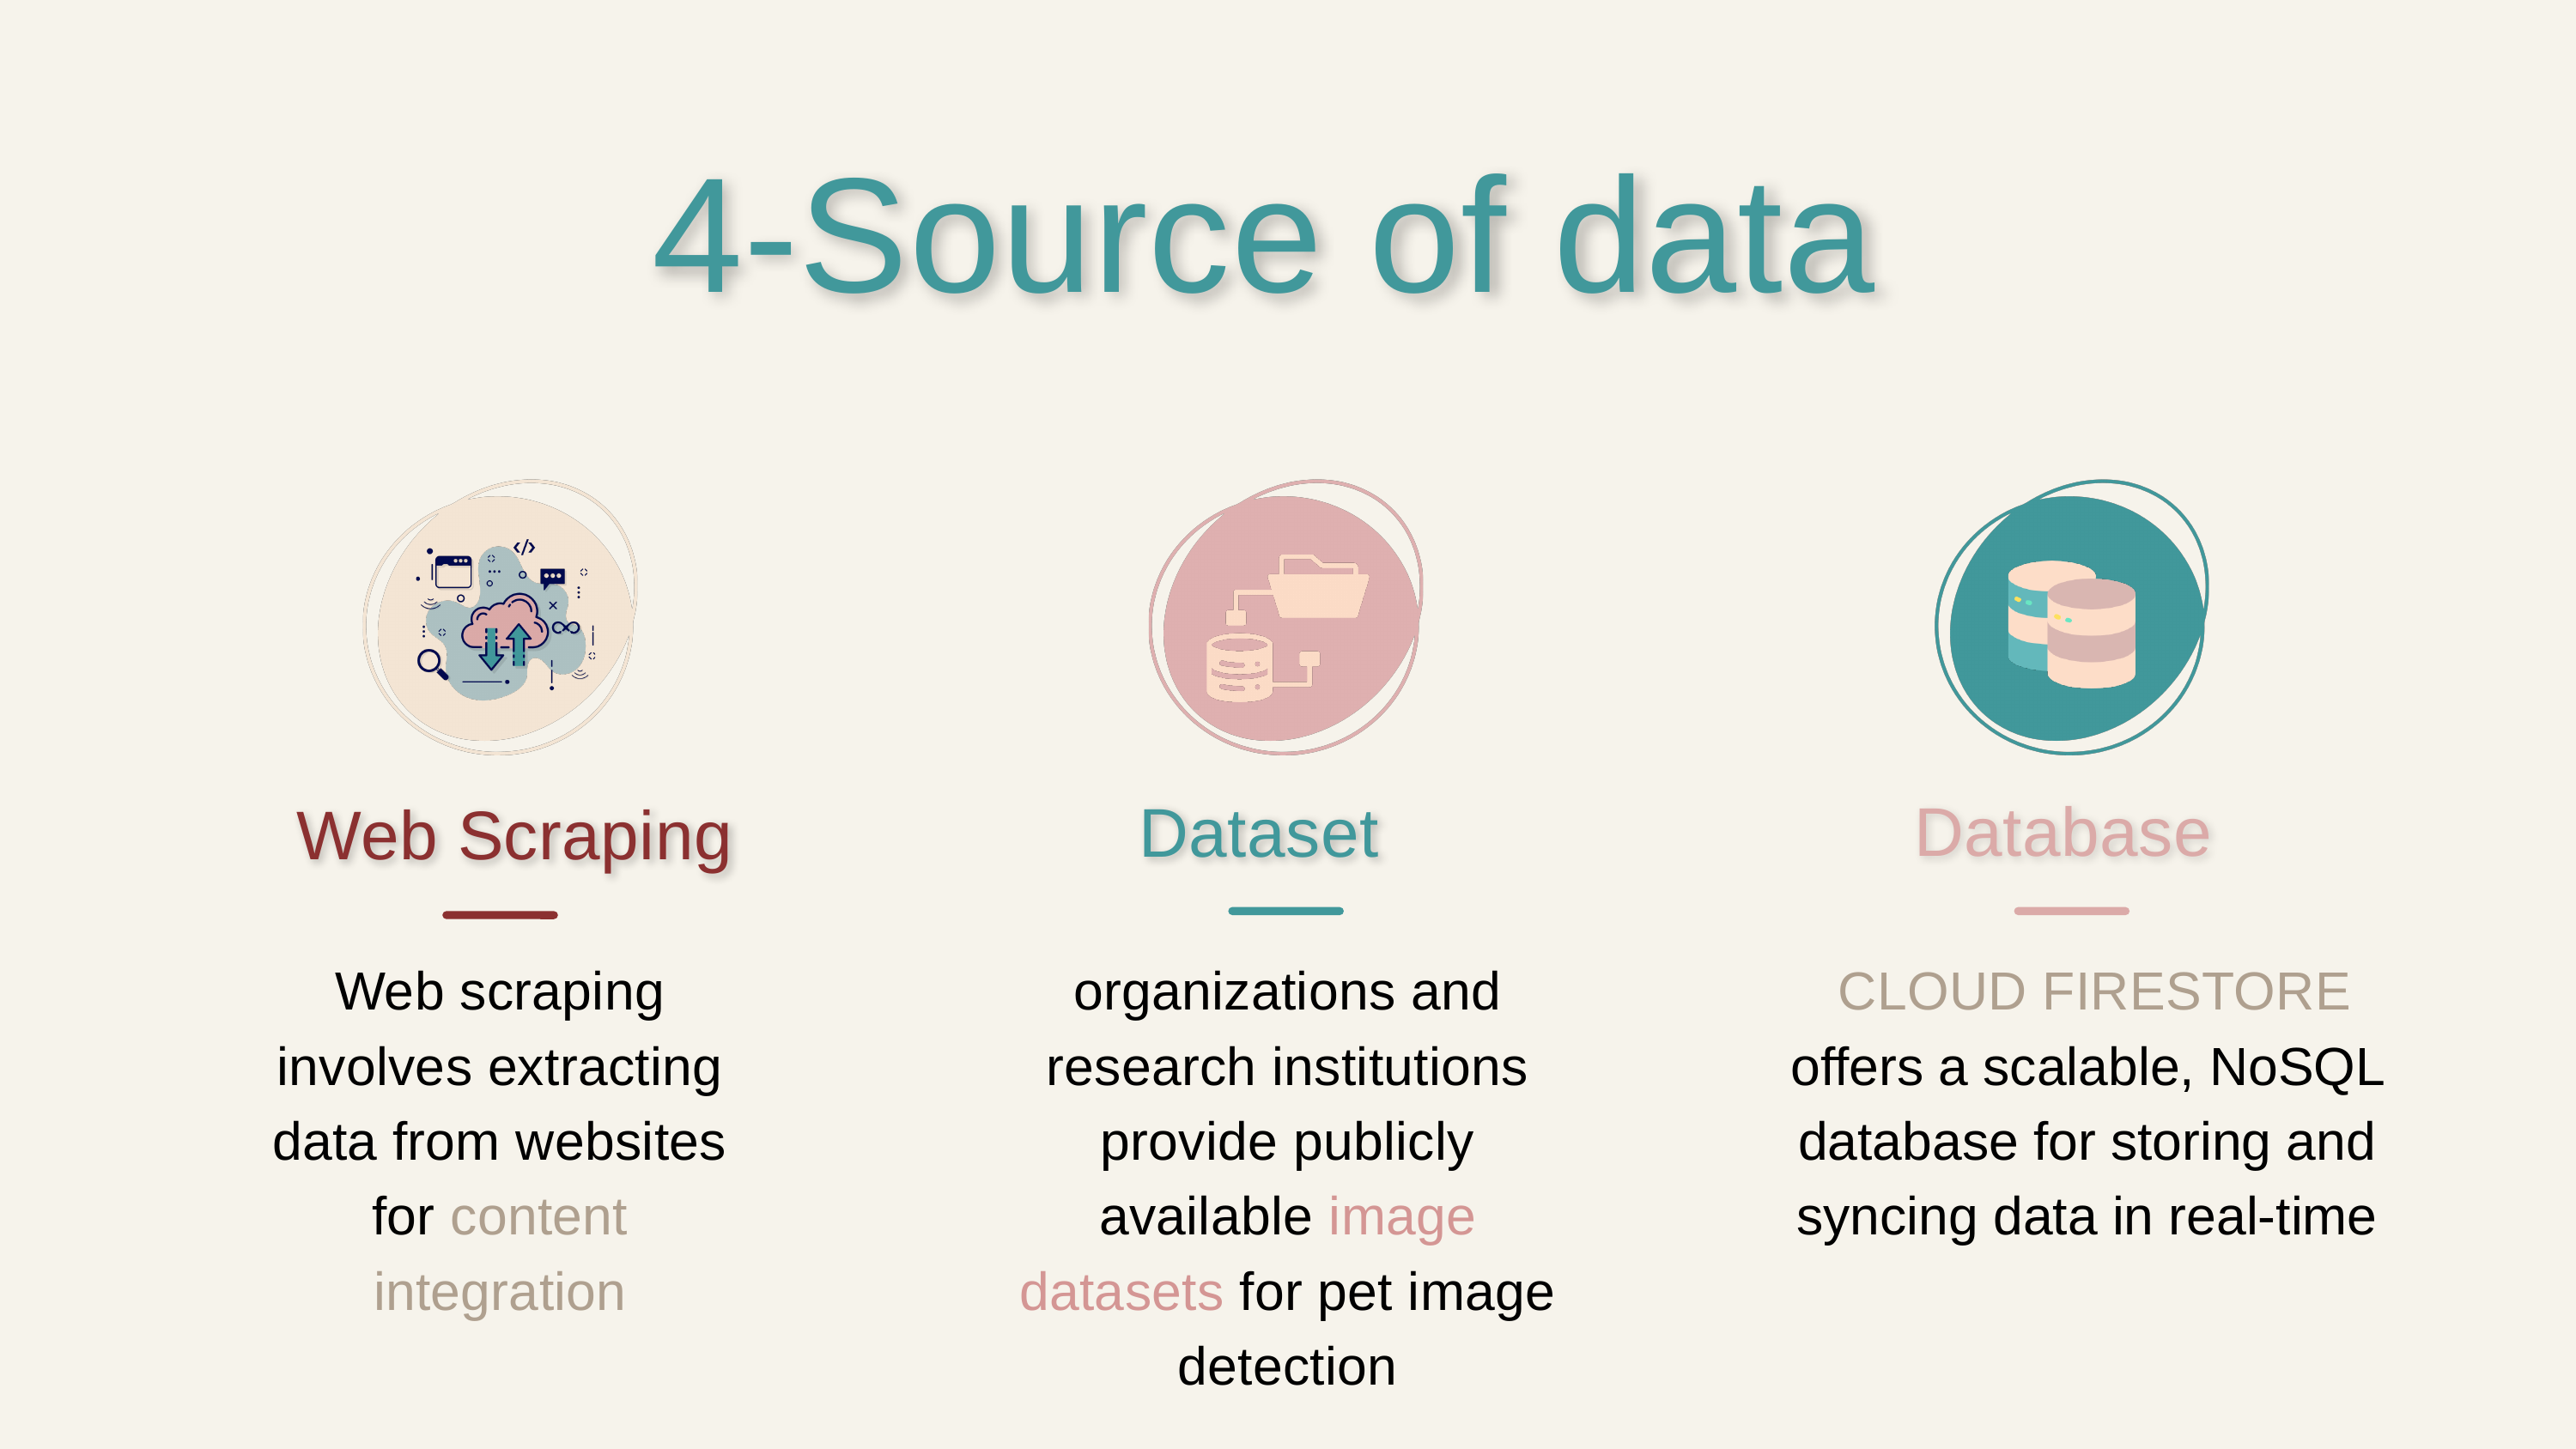

4-Source of data

Database
Dataset
Web Scraping

Web scraping involves extracting data from websites for content integration
organizations and research institutions provide publicly available image datasets for pet image detection
 CLOUD FIRESTORE
offers a scalable, NoSQL database for storing and syncing data in real-time
​